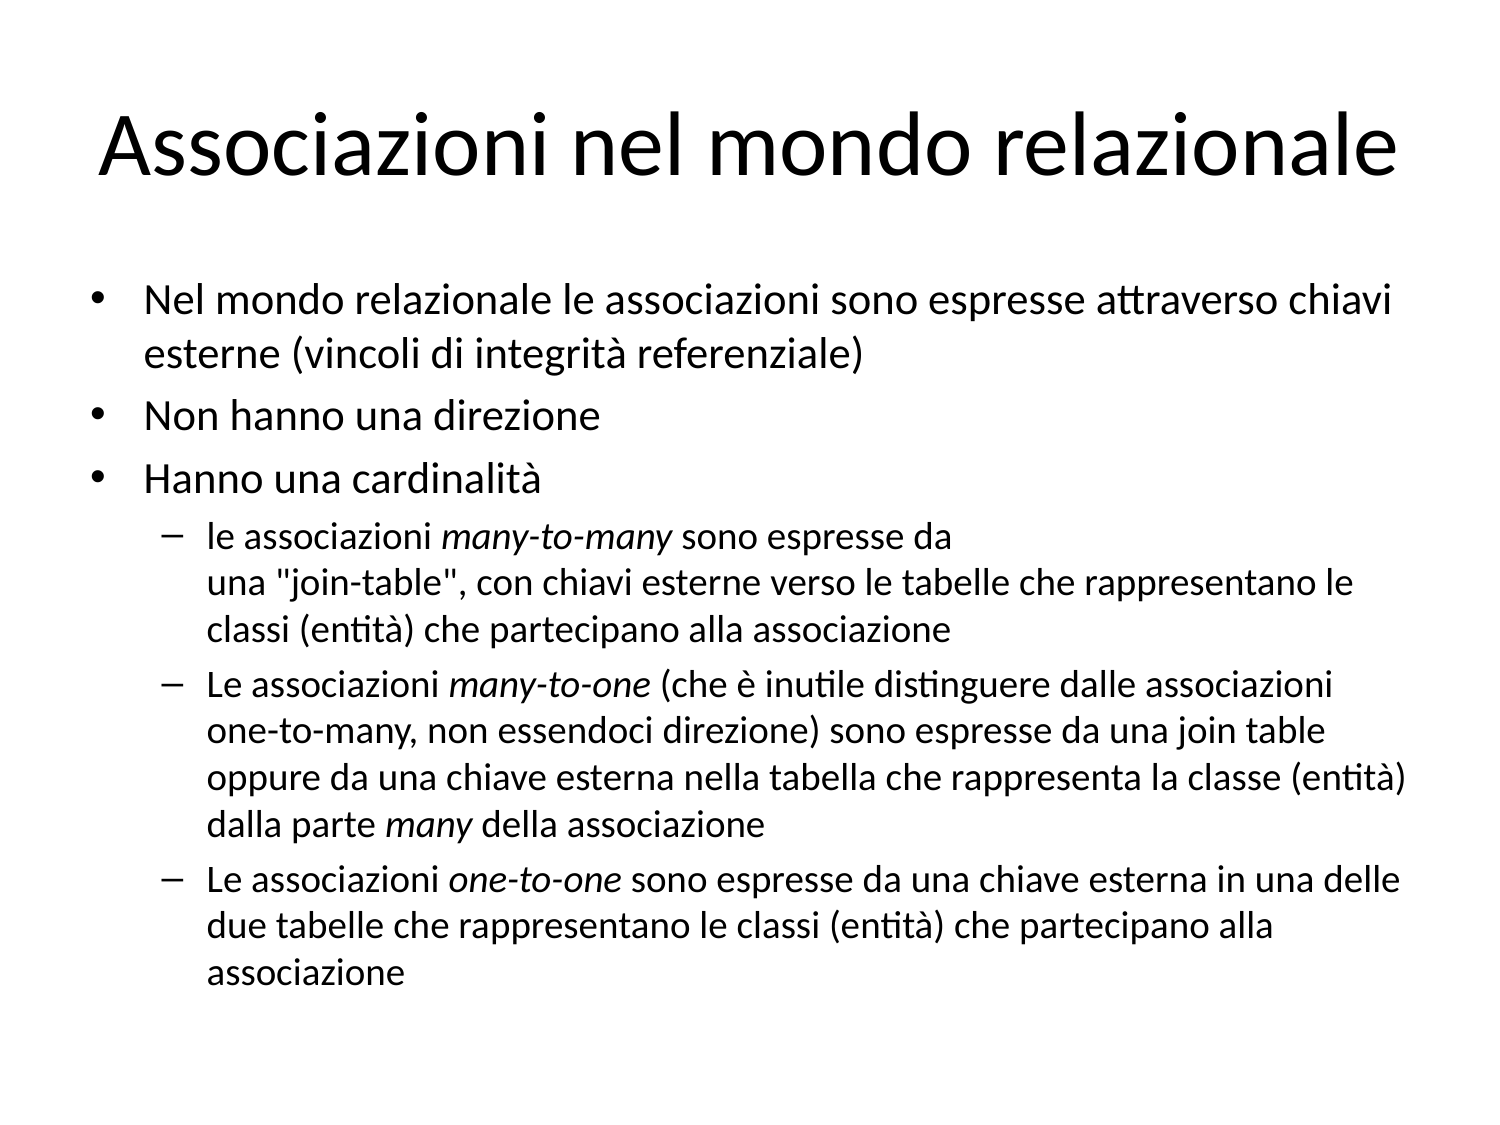

# Associazioni nel mondo relazionale
Nel mondo relazionale le associazioni sono espresse attraverso chiavi esterne (vincoli di integrità referenziale)
Non hanno una direzione
Hanno una cardinalità
le associazioni many-to-many sono espresse da
una "join-table", con chiavi esterne verso le tabelle che rappresentano le classi (entità) che partecipano alla associazione
Le associazioni many-to-one (che è inutile distinguere dalle associazioni one-to-many, non essendoci direzione) sono espresse da una join table oppure da una chiave esterna nella tabella che rappresenta la classe (entità) dalla parte many della associazione
Le associazioni one-to-one sono espresse da una chiave esterna in una delle due tabelle che rappresentano le classi (entità) che partecipano alla associazione